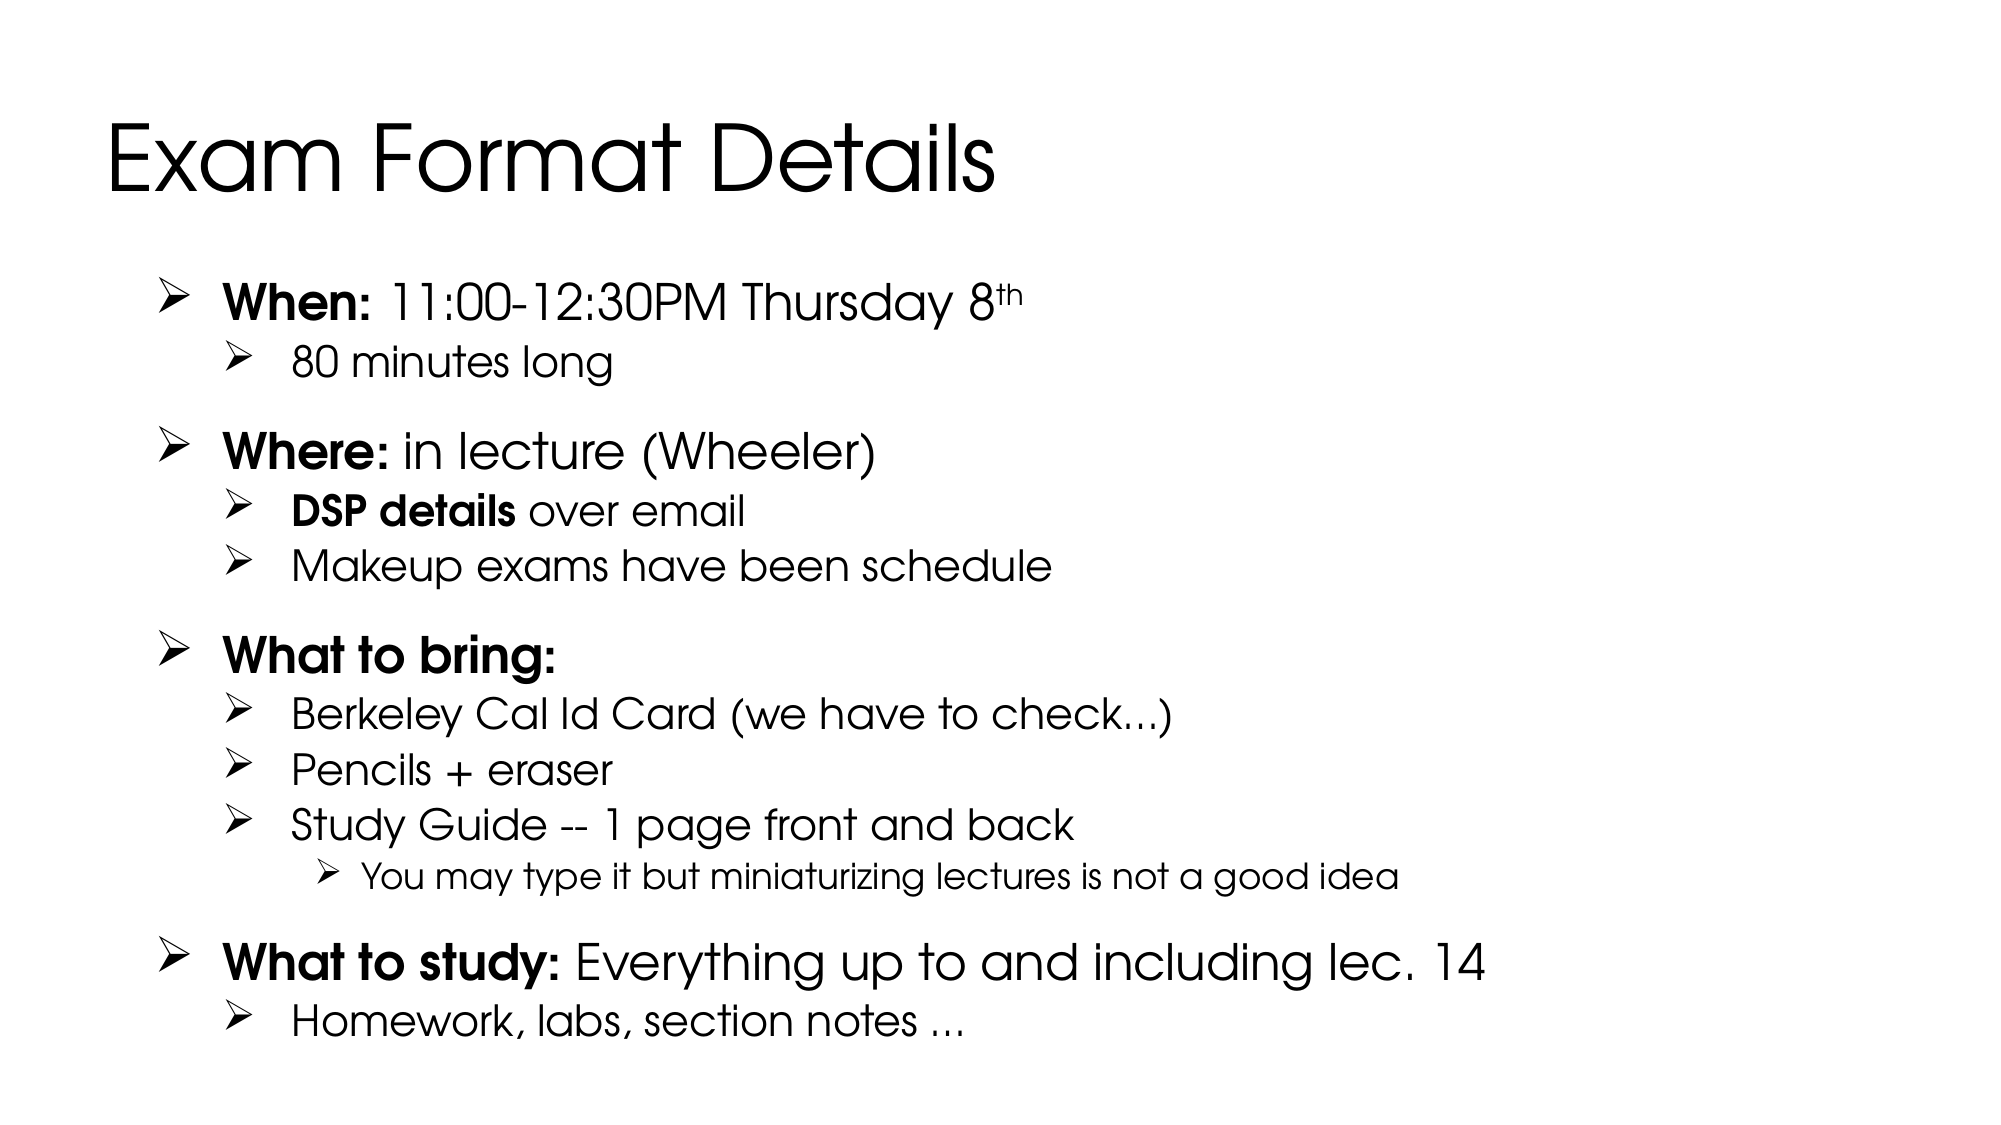

# Exam Format Details
When: 11:00-12:30PM Thursday 8th
80 minutes long
Where: in lecture (Wheeler)
DSP details over email
Makeup exams have been schedule
What to bring:
Berkeley Cal Id Card (we have to check…)
Pencils + eraser
Study Guide -- 1 page front and back
You may type it but miniaturizing lectures is not a good idea
What to study: Everything up to and including lec. 14
Homework, labs, section notes …